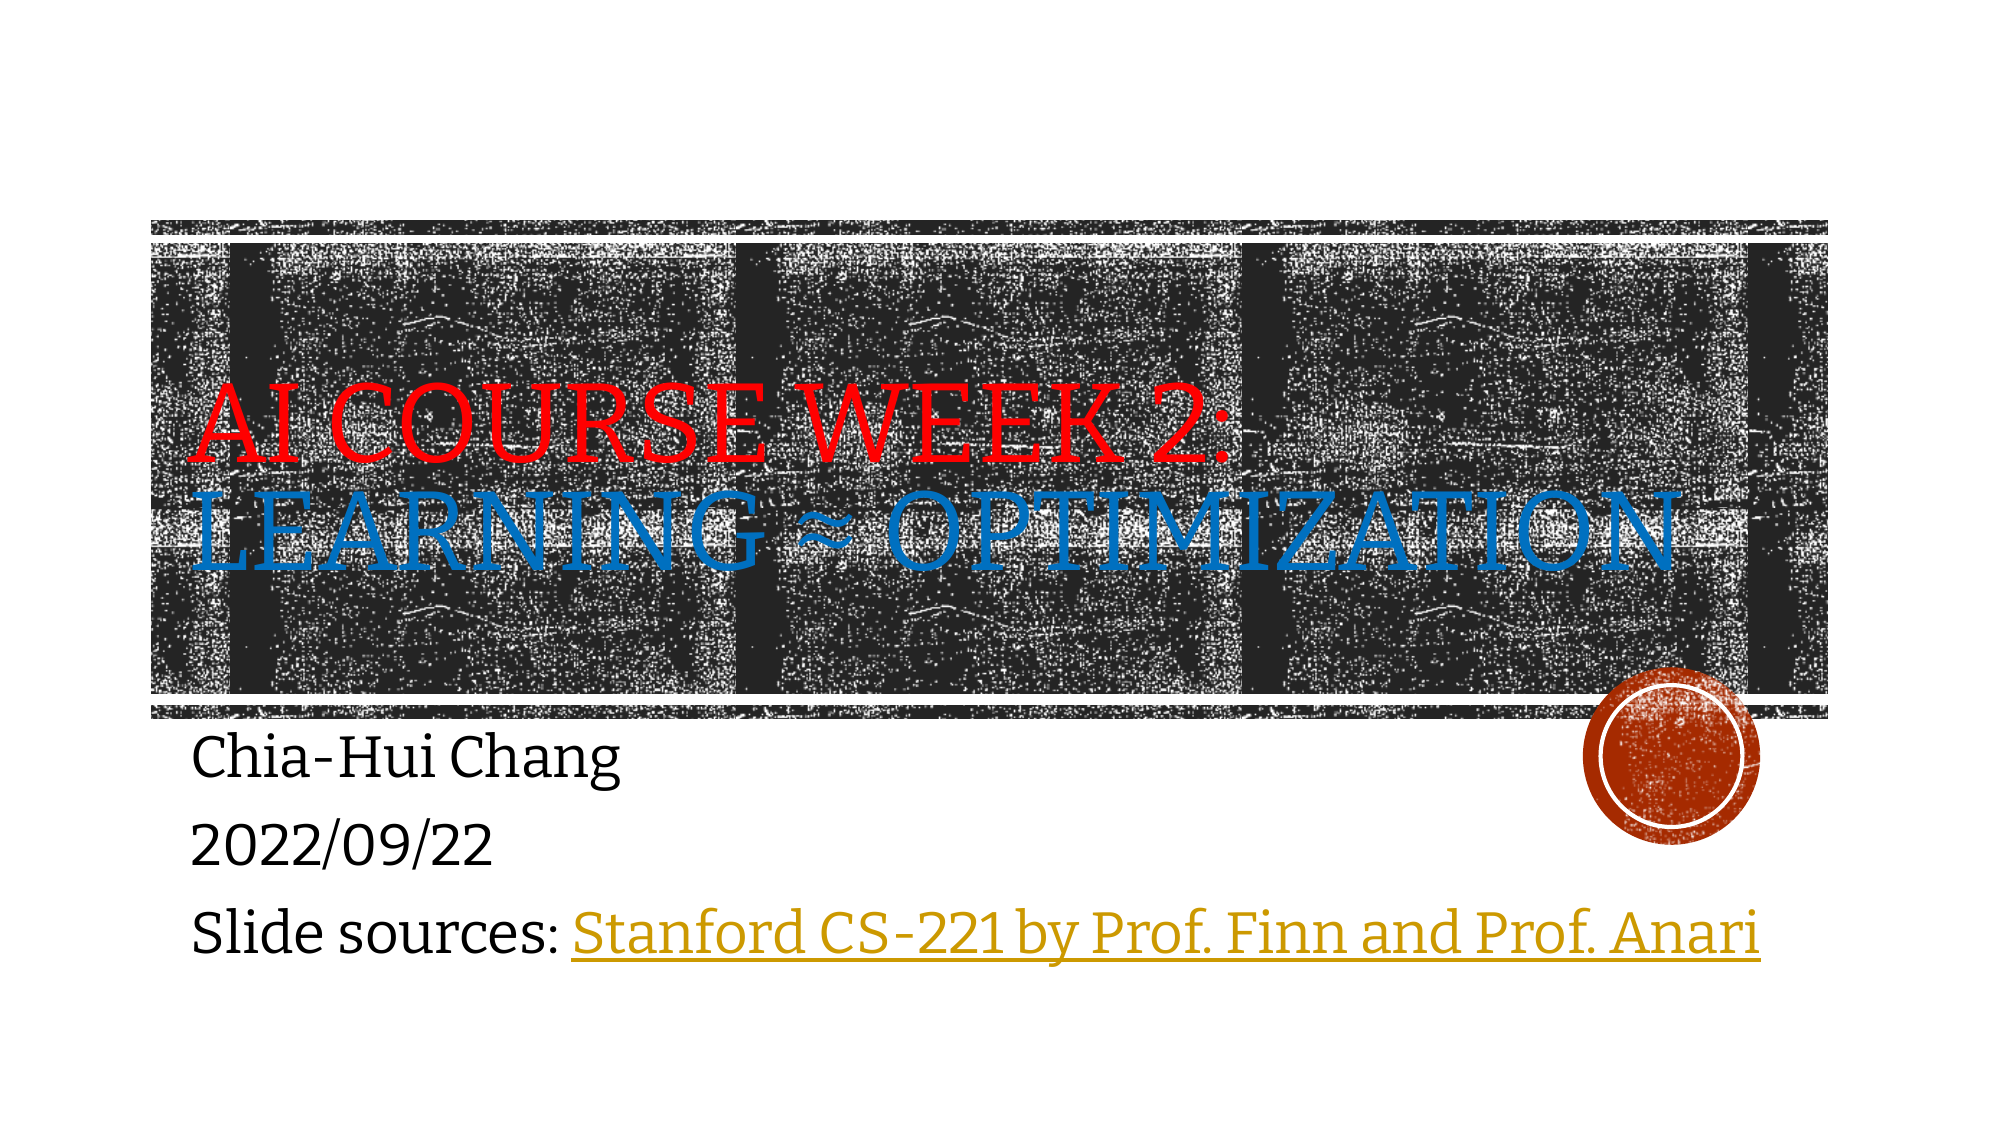

# AI Course Week 2: Learning ≈ Optimization
Chia-Hui Chang
2022/09/22
Slide sources: Stanford CS-221 by Prof. Finn and Prof. Anari